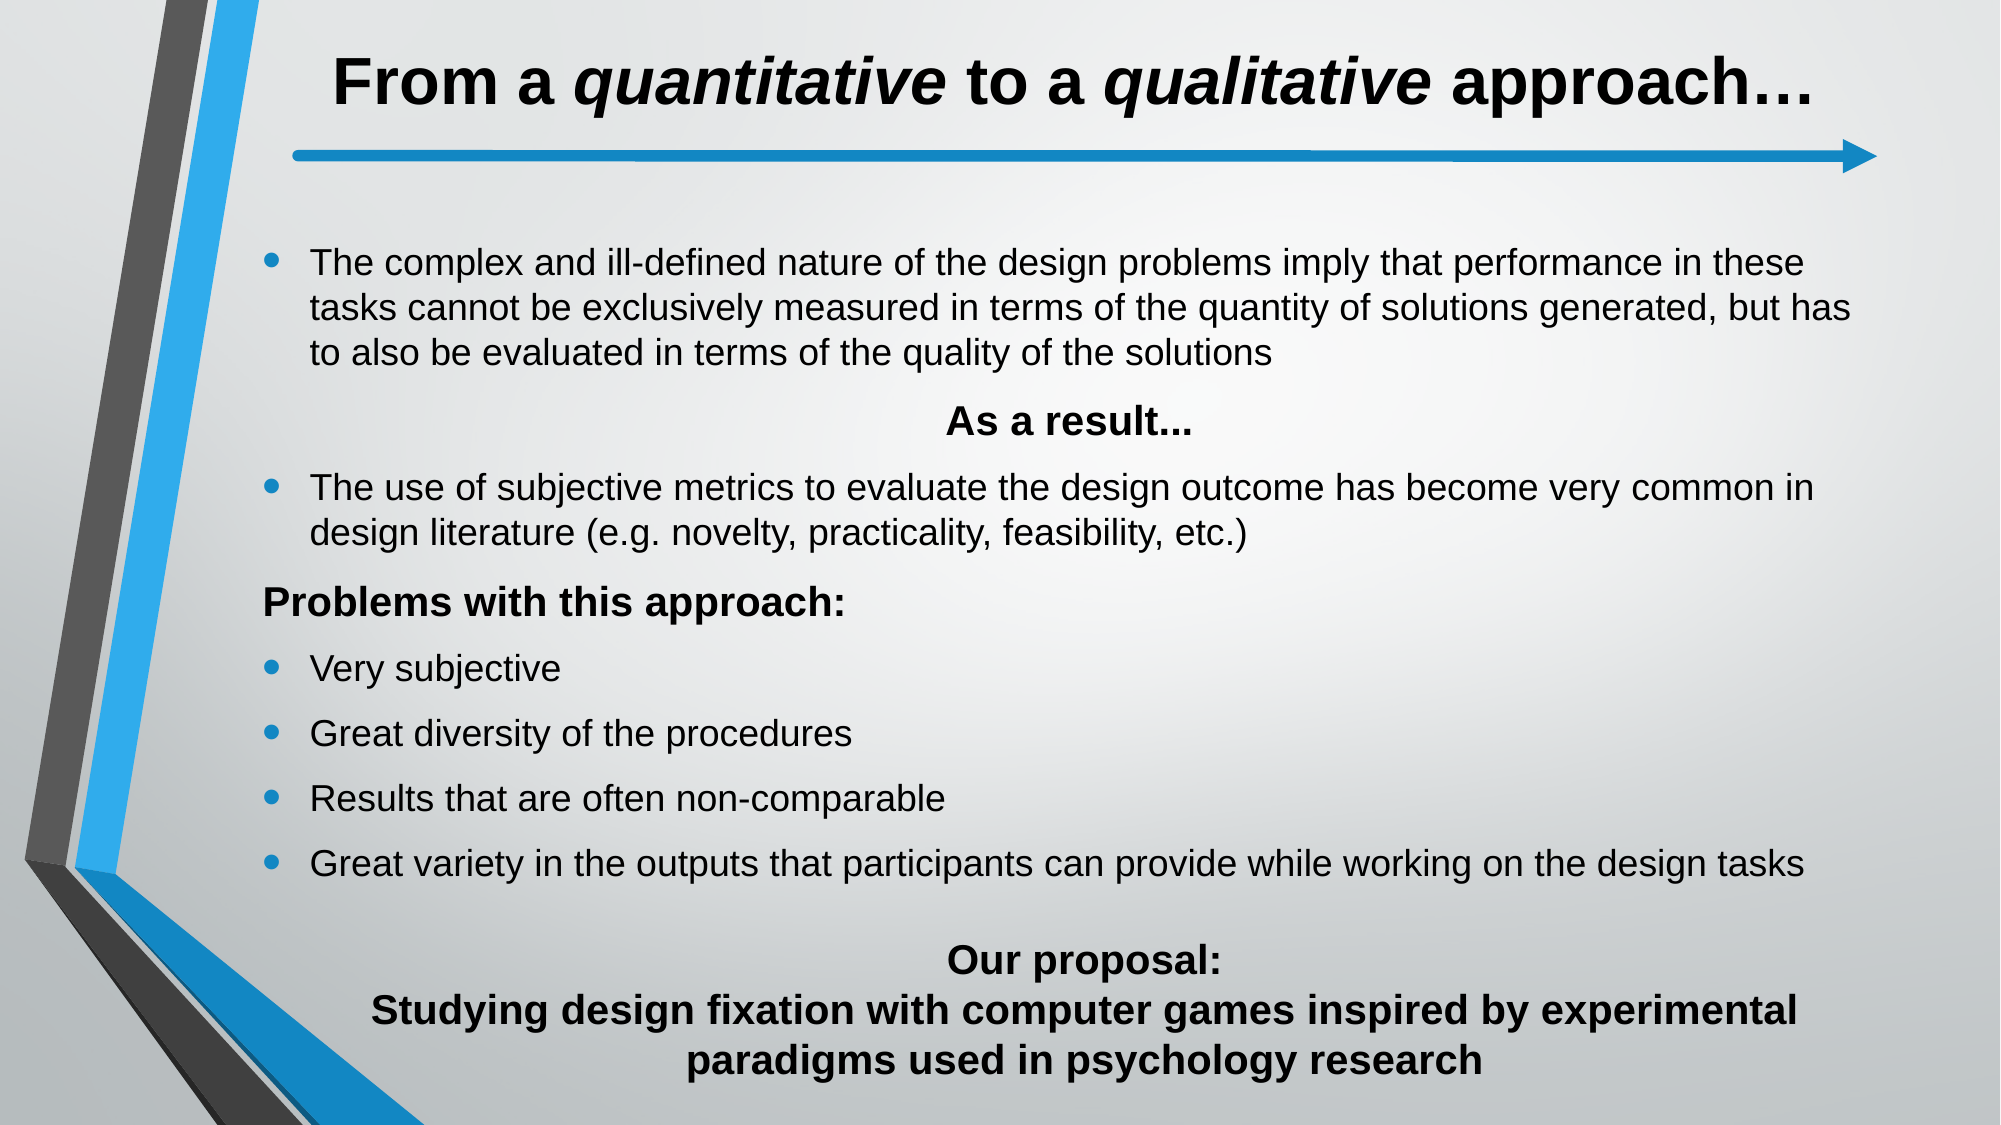

# From a quantitative to a qualitative approach…
The complex and ill-defined nature of the design problems imply that performance in these tasks cannot be exclusively measured in terms of the quantity of solutions generated, but has to also be evaluated in terms of the quality of the solutions
As a result...
The use of subjective metrics to evaluate the design outcome has become very common in design literature (e.g. novelty, practicality, feasibility, etc.)
Problems with this approach:
Very subjective
Great diversity of the procedures
Results that are often non-comparable
Great variety in the outputs that participants can provide while working on the design tasks
Our proposal:
Studying design fixation with computer games inspired by experimental paradigms used in psychology research